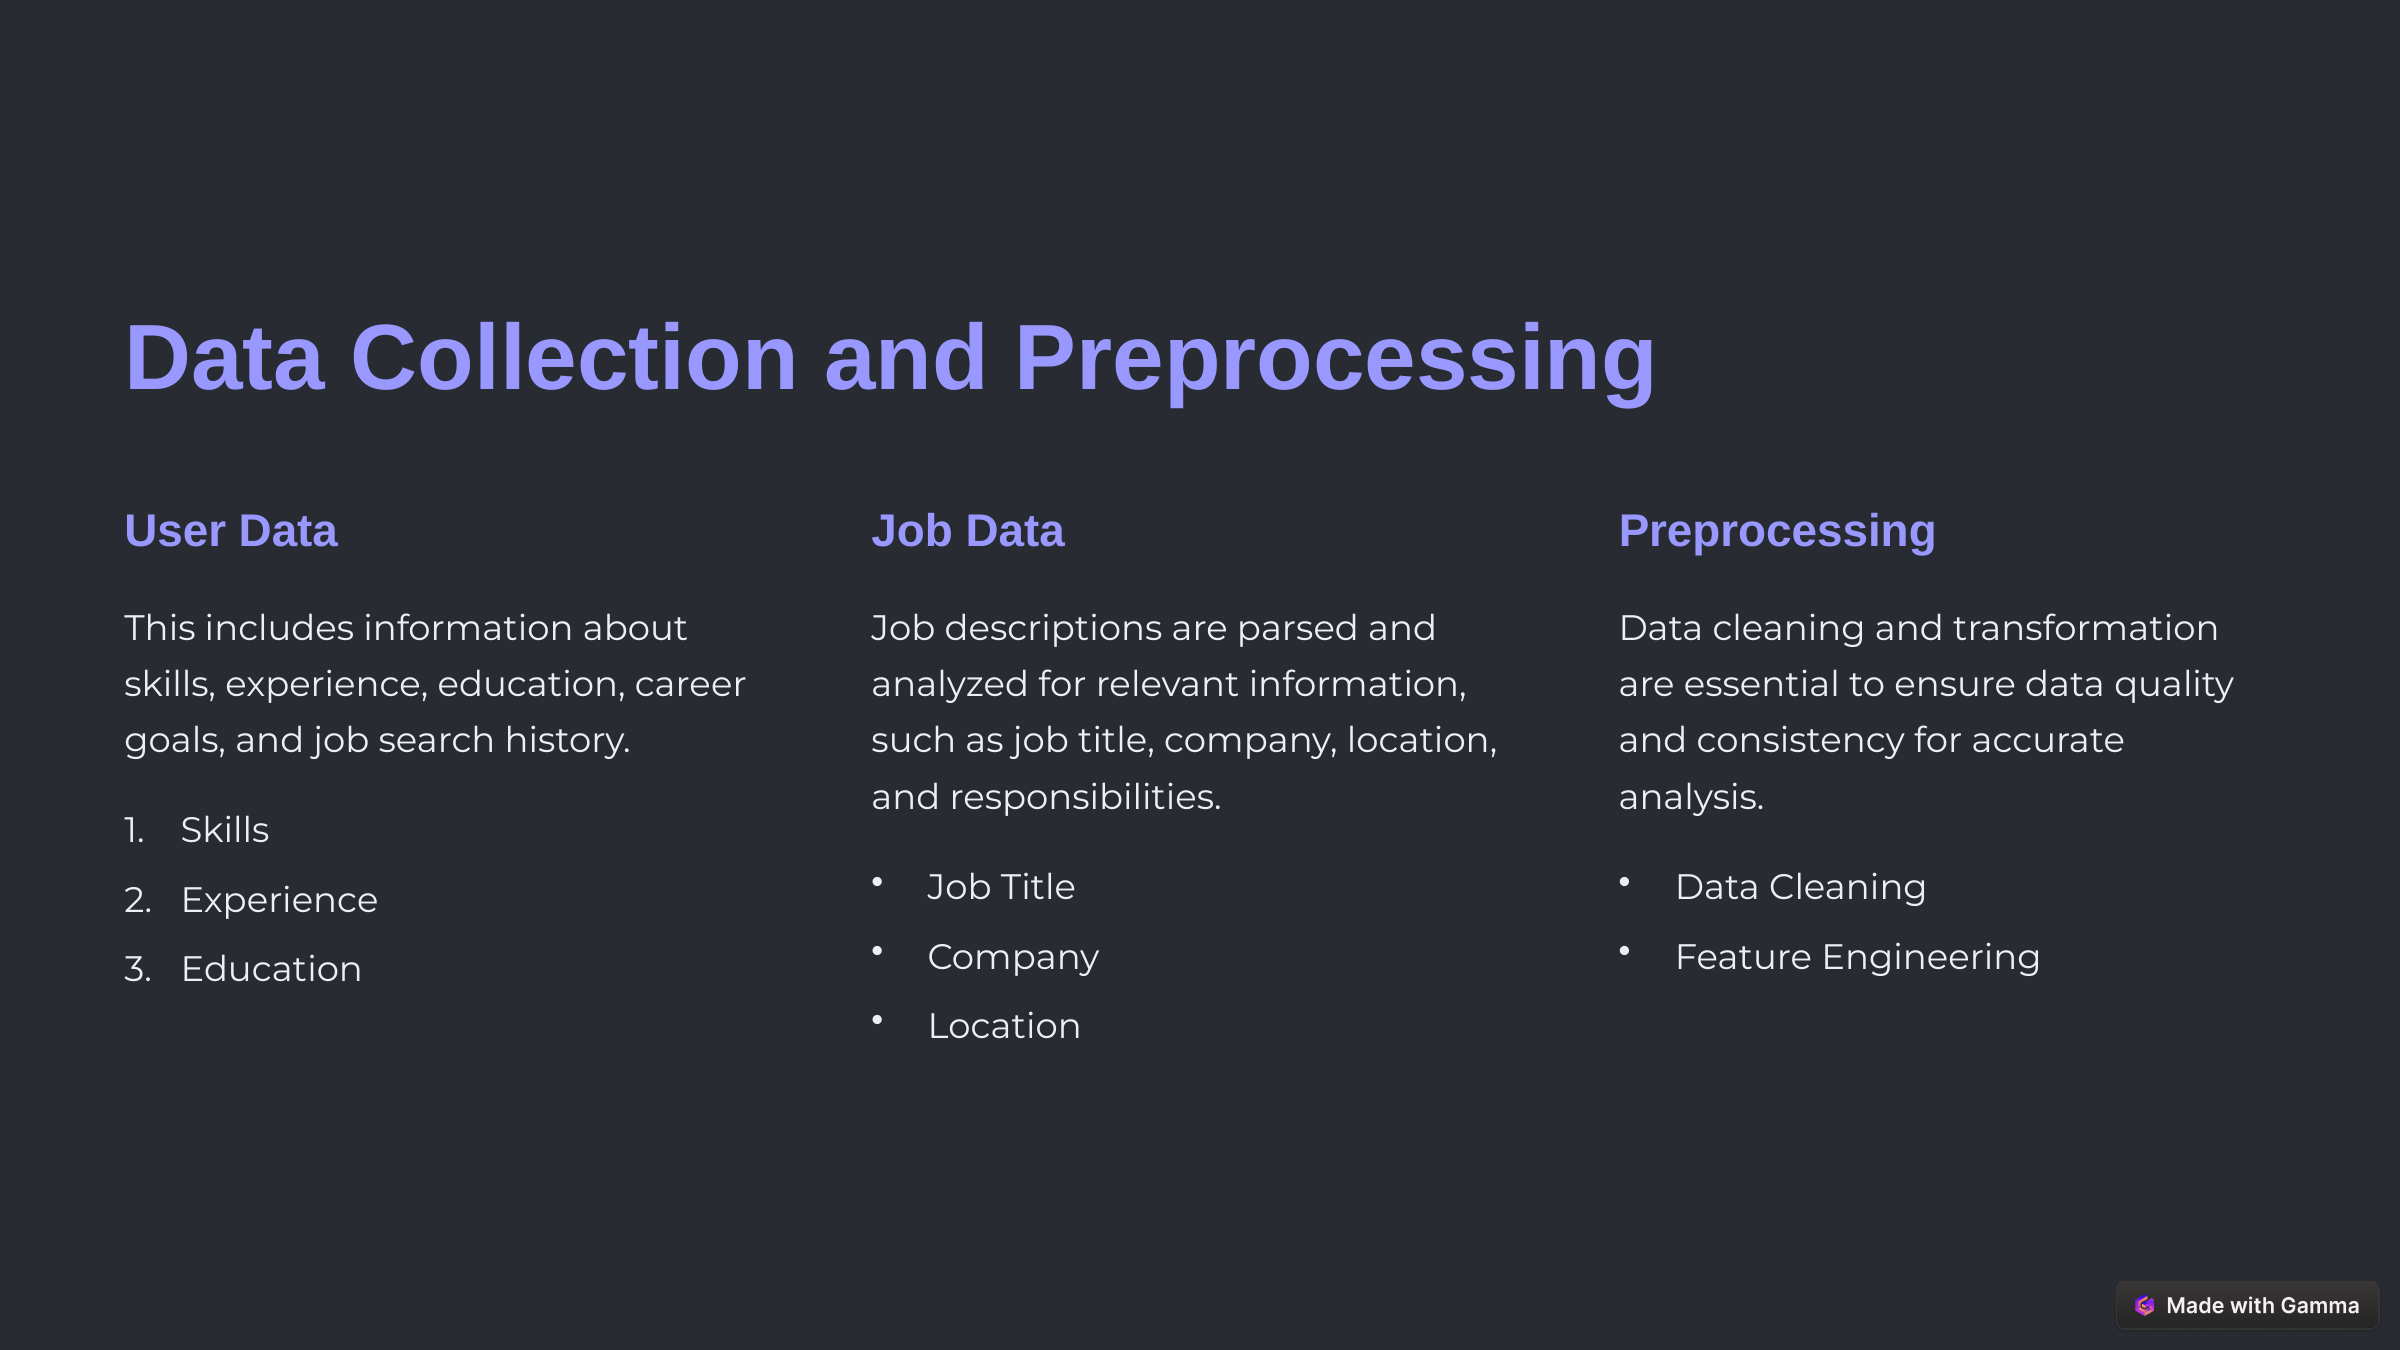

Data Collection and Preprocessing
User Data
Job Data
Preprocessing
This includes information about skills, experience, education, career goals, and job search history.
Job descriptions are parsed and analyzed for relevant information, such as job title, company, location, and responsibilities.
Data cleaning and transformation are essential to ensure data quality and consistency for accurate analysis.
Skills
Job Title
Data Cleaning
Experience
Company
Feature Engineering
Education
Location